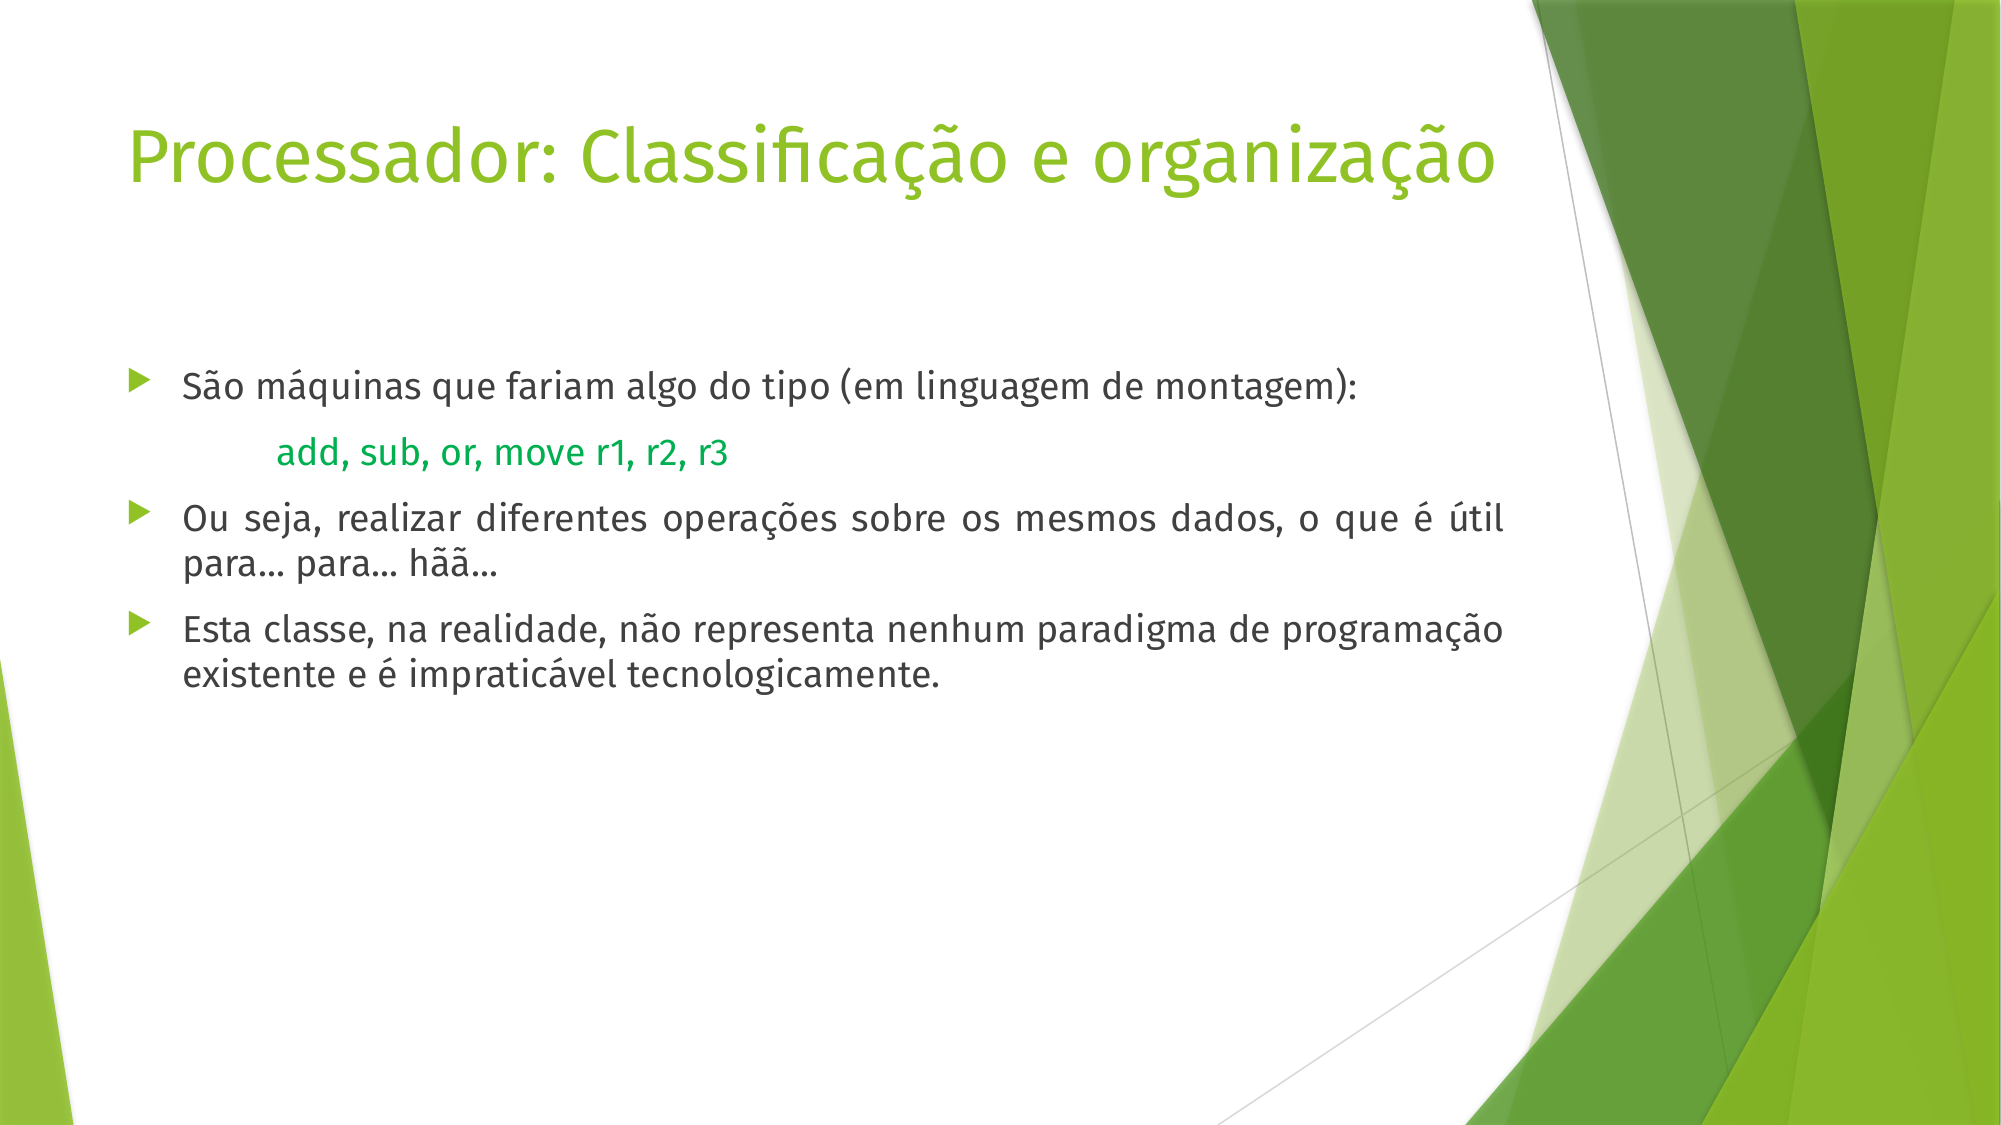

# Processador: Classificação e organização
São máquinas que fariam algo do tipo (em linguagem de montagem):
	add, sub, or, move r1, r2, r3
Ou seja, realizar diferentes operações sobre os mesmos dados, o que é útil para... para... hãã...
Esta classe, na realidade, não representa nenhum paradigma de programação existente e é impraticável tecnologicamente.